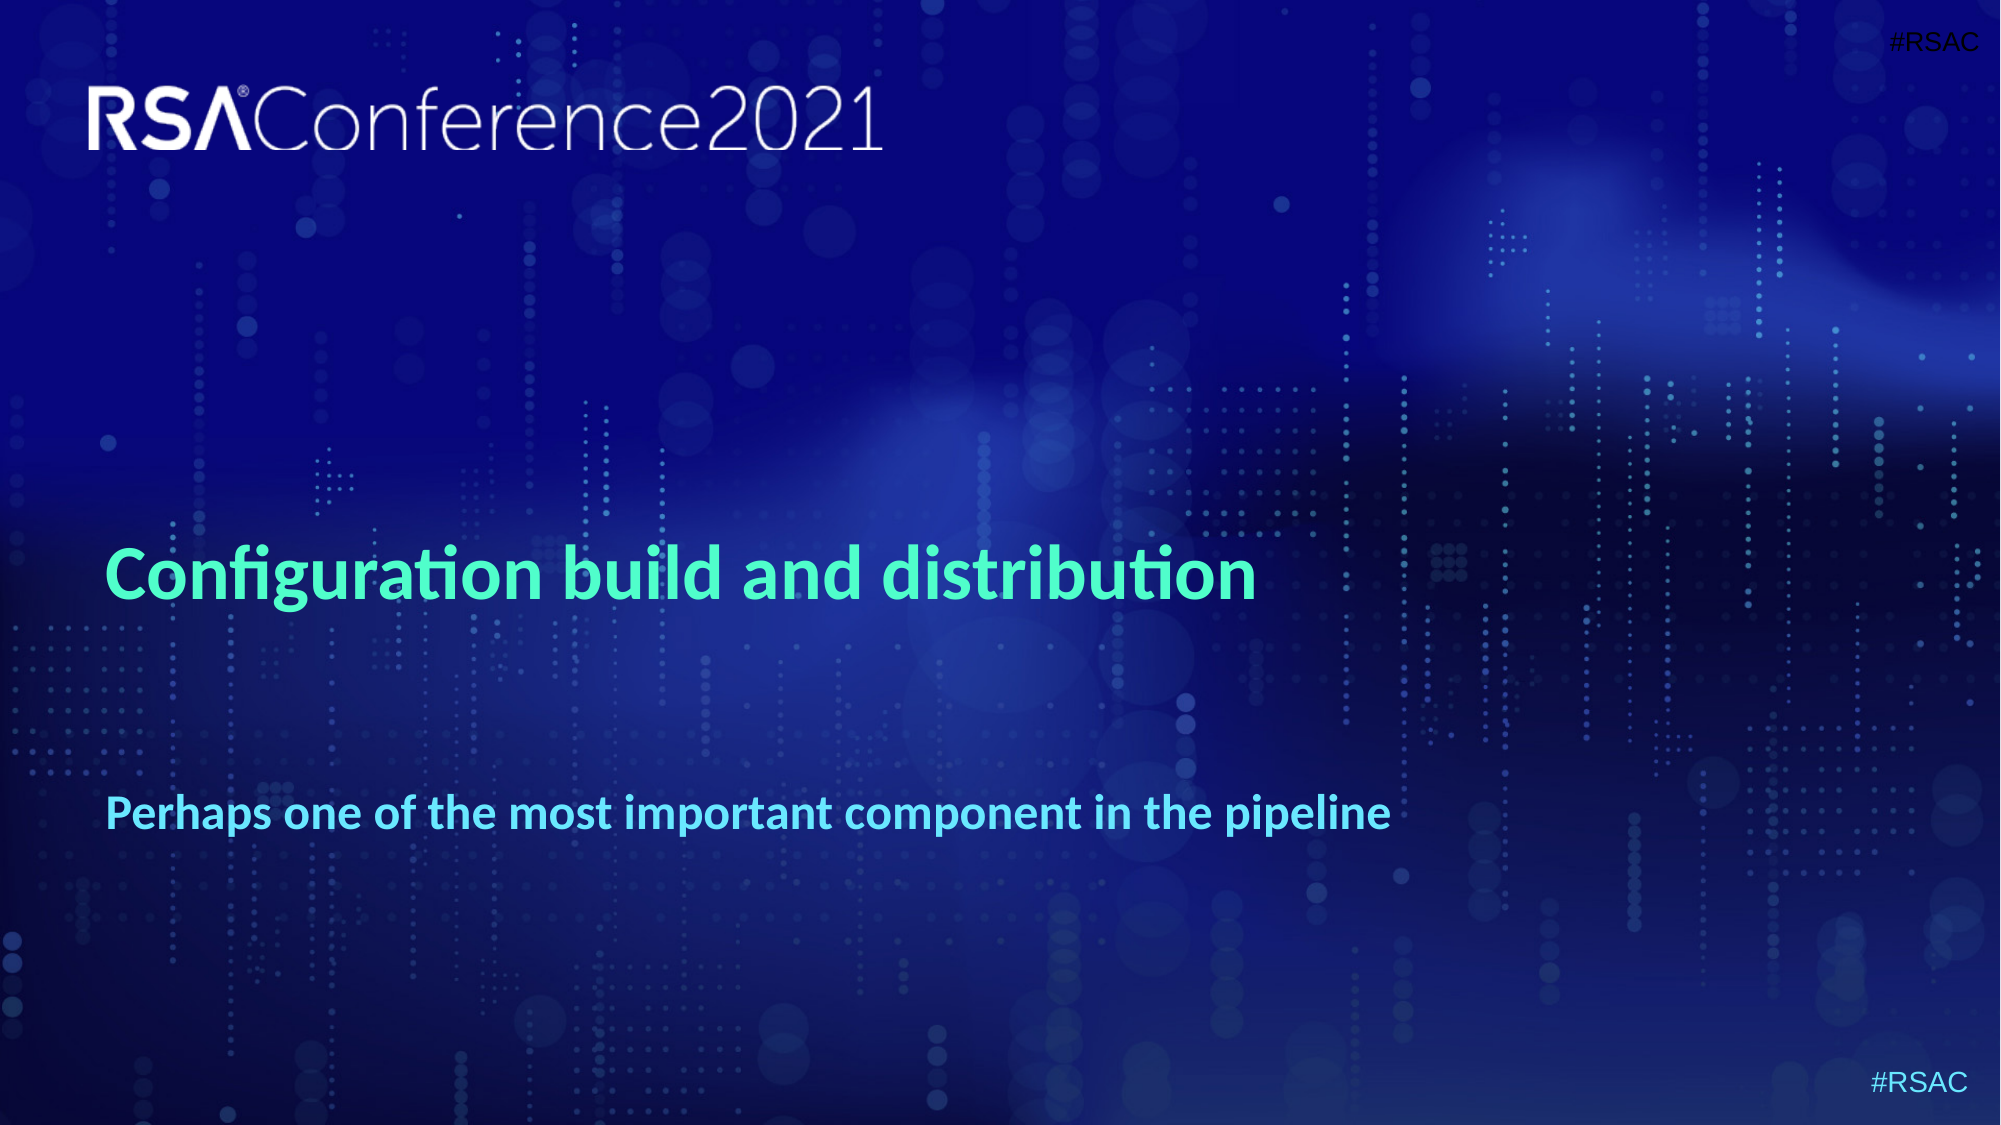

# Configuration build and distribution
Perhaps one of the most important component in the pipeline